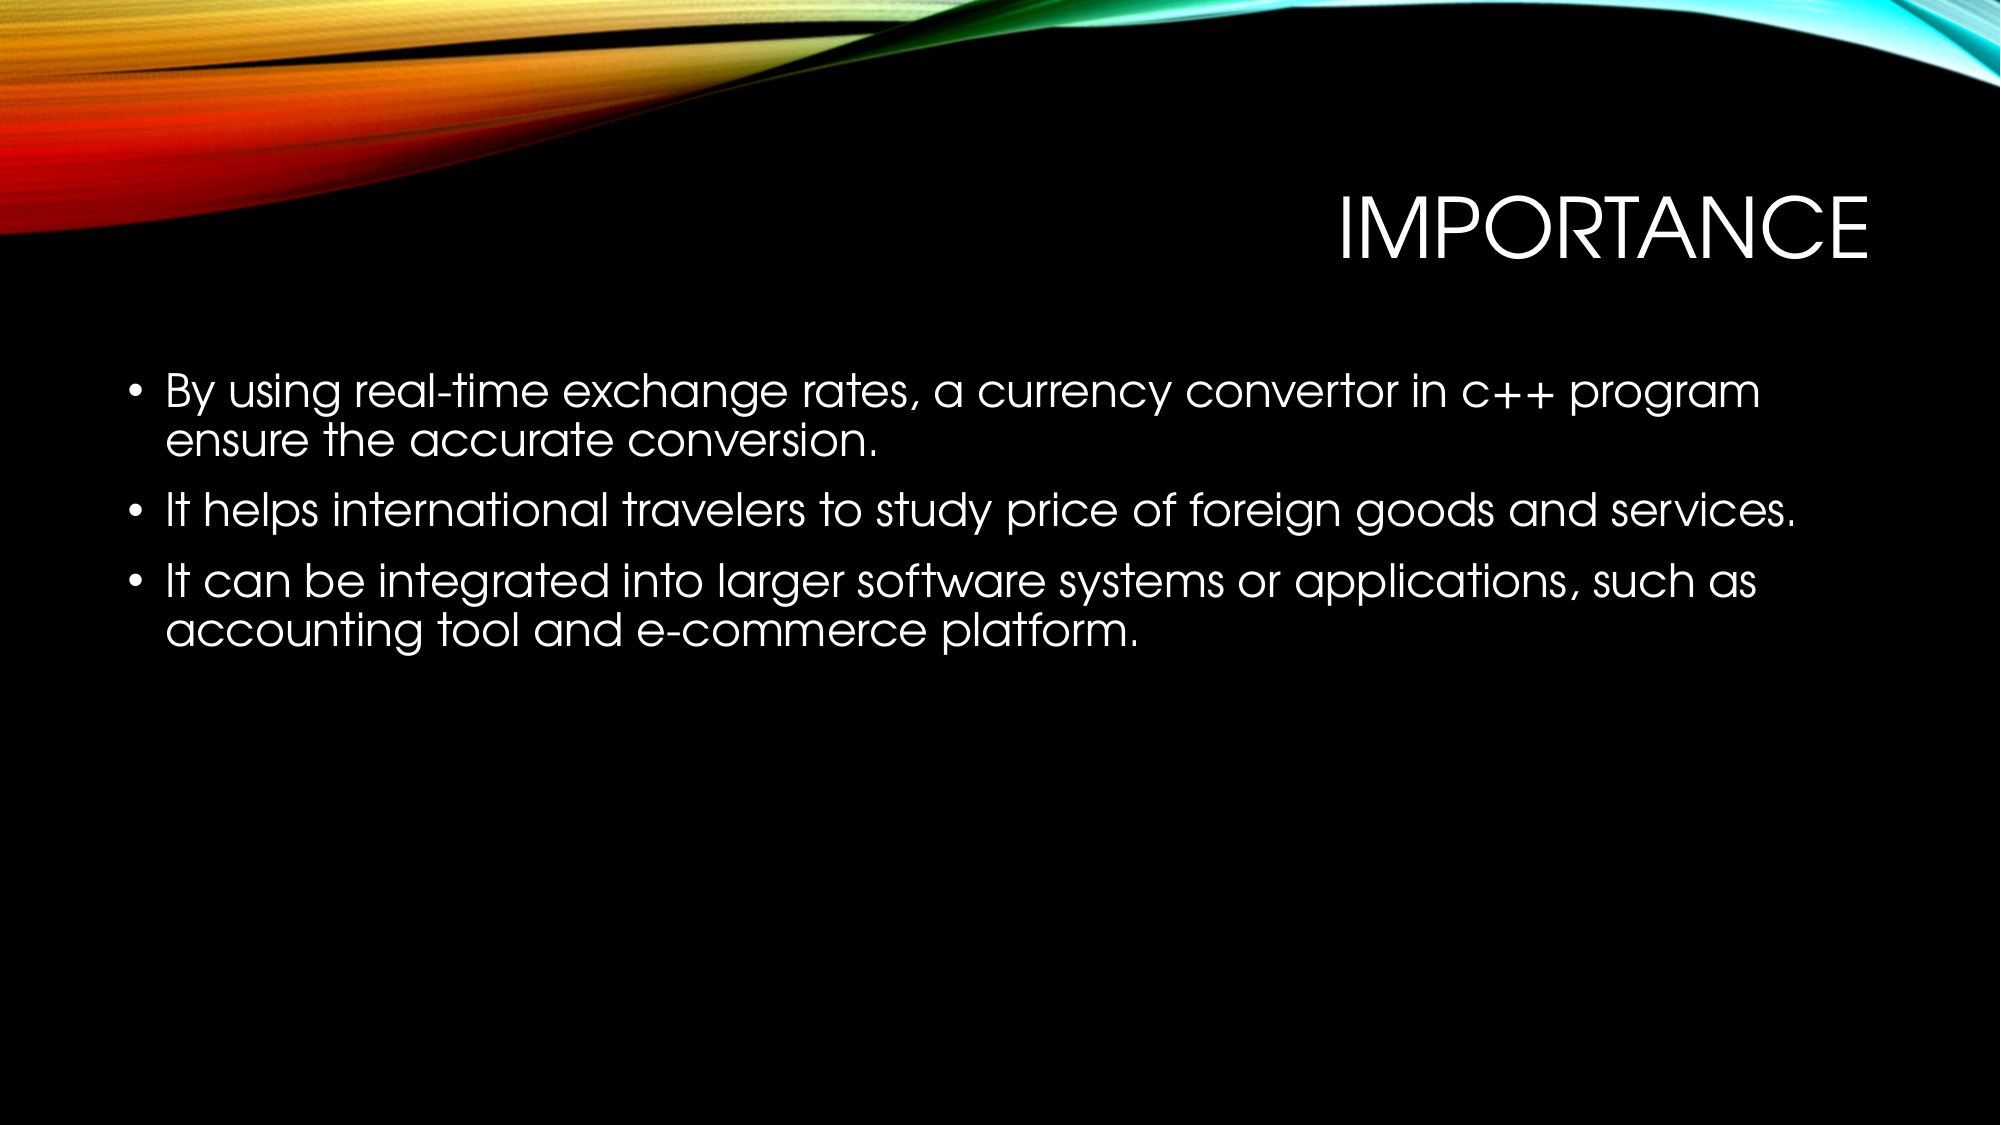

# Importance
By using real-time exchange rates, a currency convertor in c++ program ensure the accurate conversion.
It helps international travelers to study price of foreign goods and services.
It can be integrated into larger software systems or applications, such as accounting tool and e-commerce platform.